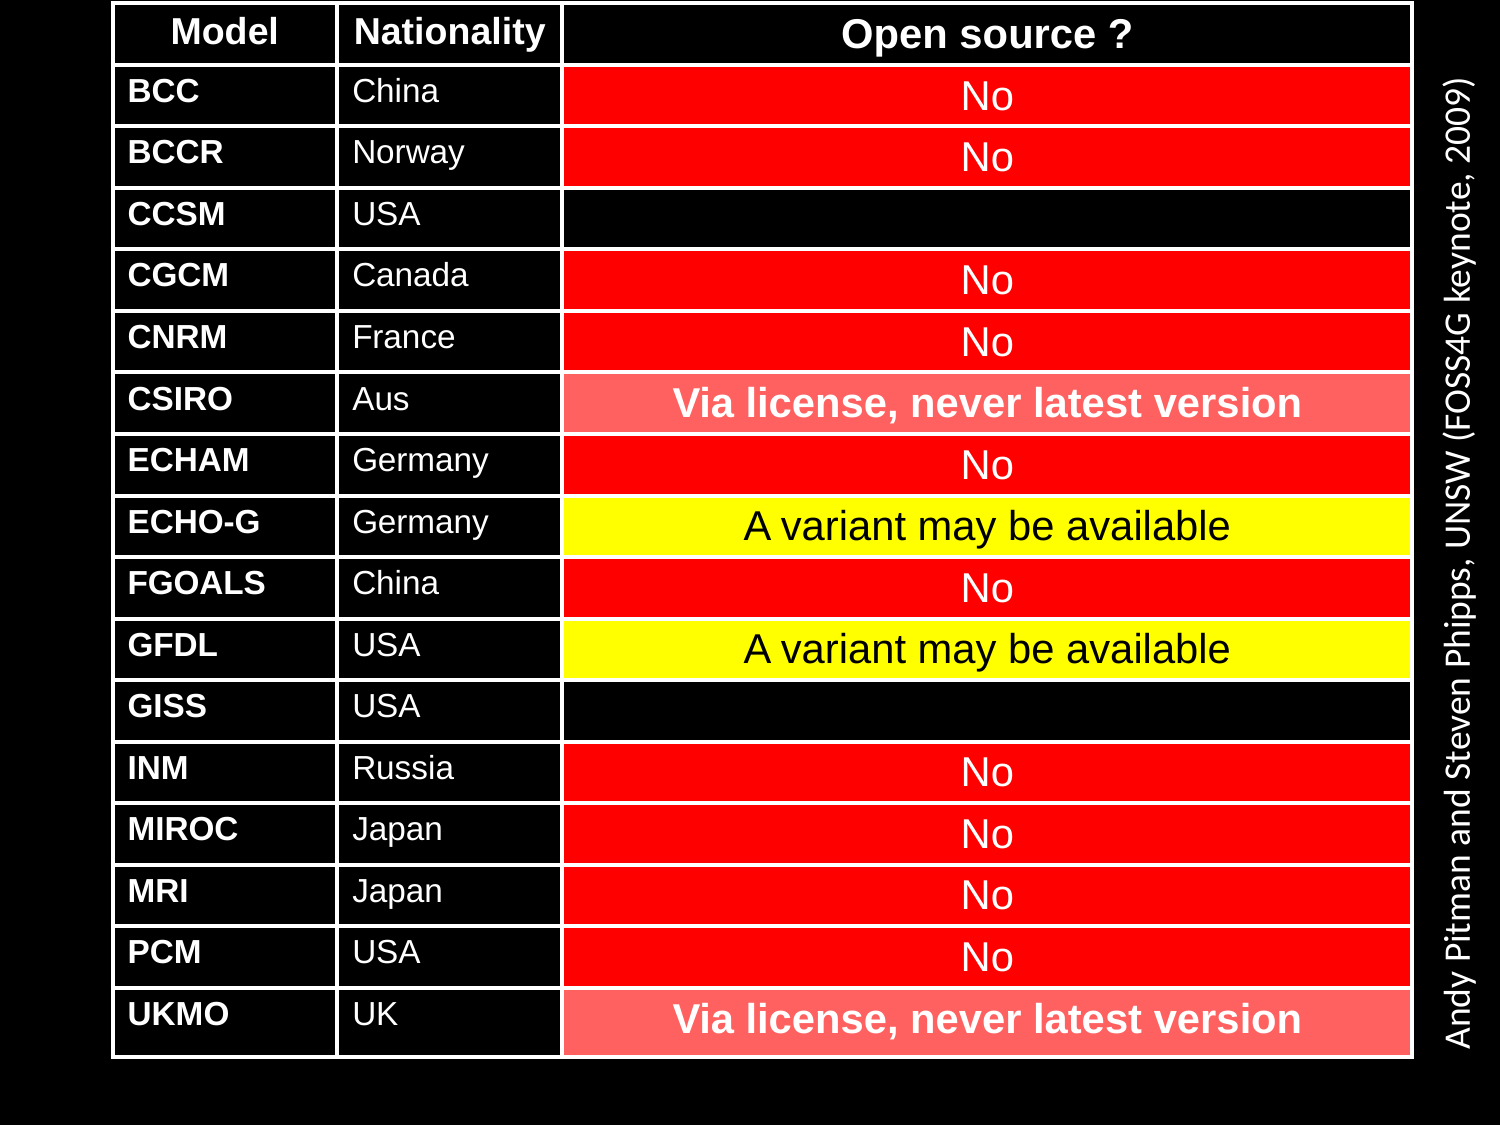

| Model | Nationality | Open source ? |
| --- | --- | --- |
| BCC | China | No |
| BCCR | Norway | No |
| CCSM | USA |  |
| CGCM | Canada | No |
| CNRM | France | No |
| CSIRO | Aus | Via license, never latest version |
| ECHAM | Germany | No |
| ECHO-G | Germany | A variant may be available |
| FGOALS | China | No |
| GFDL | USA | A variant may be available |
| GISS | USA |  |
| INM | Russia | No |
| MIROC | Japan | No |
| MRI | Japan | No |
| PCM | USA | No |
| UKMO | UK | Via license, never latest version |
Andy Pitman and Steven Phipps, UNSW (FOSS4G keynote, 2009)